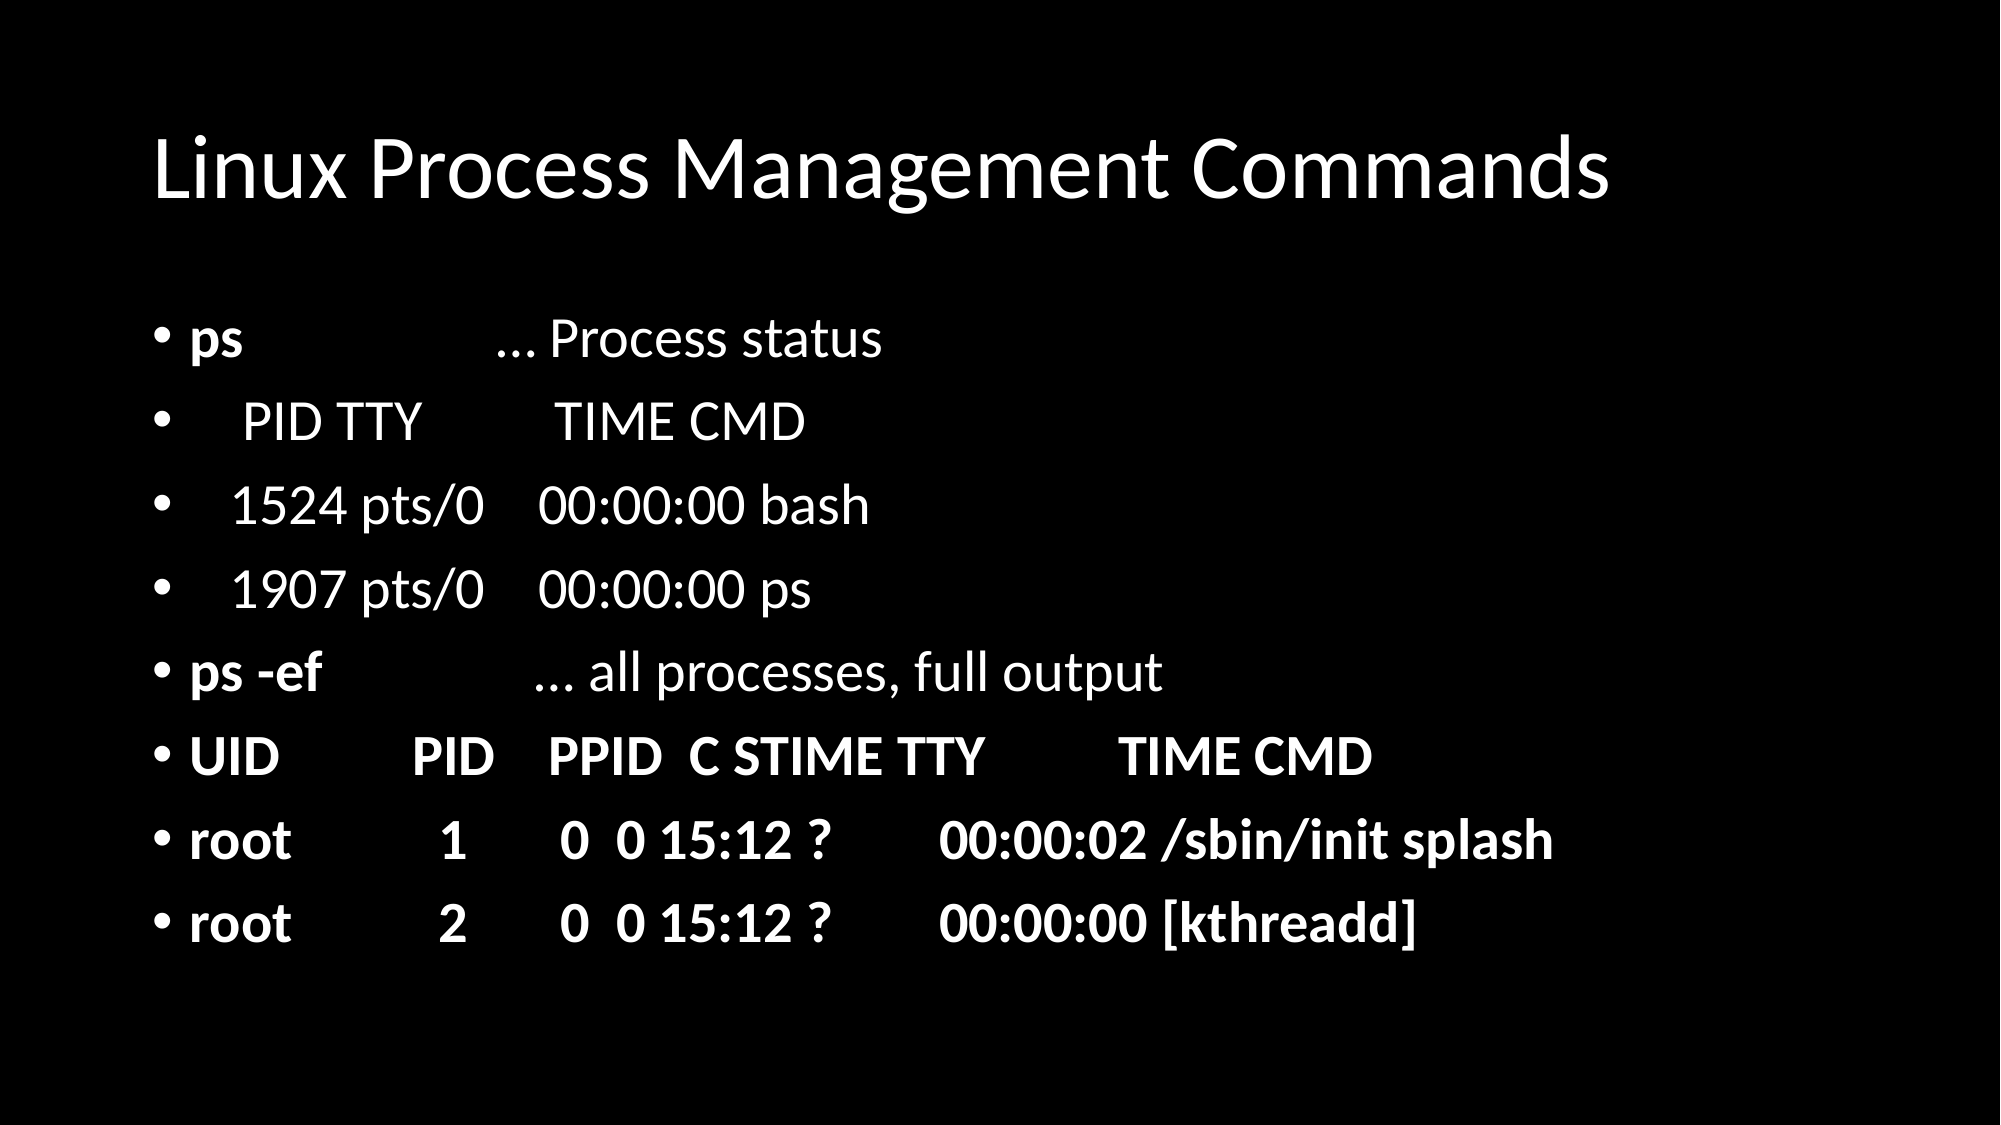

# Linux Process Management Commands
ps                   … Process status
    PID TTY          TIME CMD
   1524 pts/0    00:00:00 bash
   1907 pts/0    00:00:00 ps
ps -ef                … all processes, full output
UID          PID    PPID  C STIME TTY          TIME CMD
root           1       0  0 15:12 ?        00:00:02 /sbin/init splash
root           2       0  0 15:12 ?        00:00:00 [kthreadd]